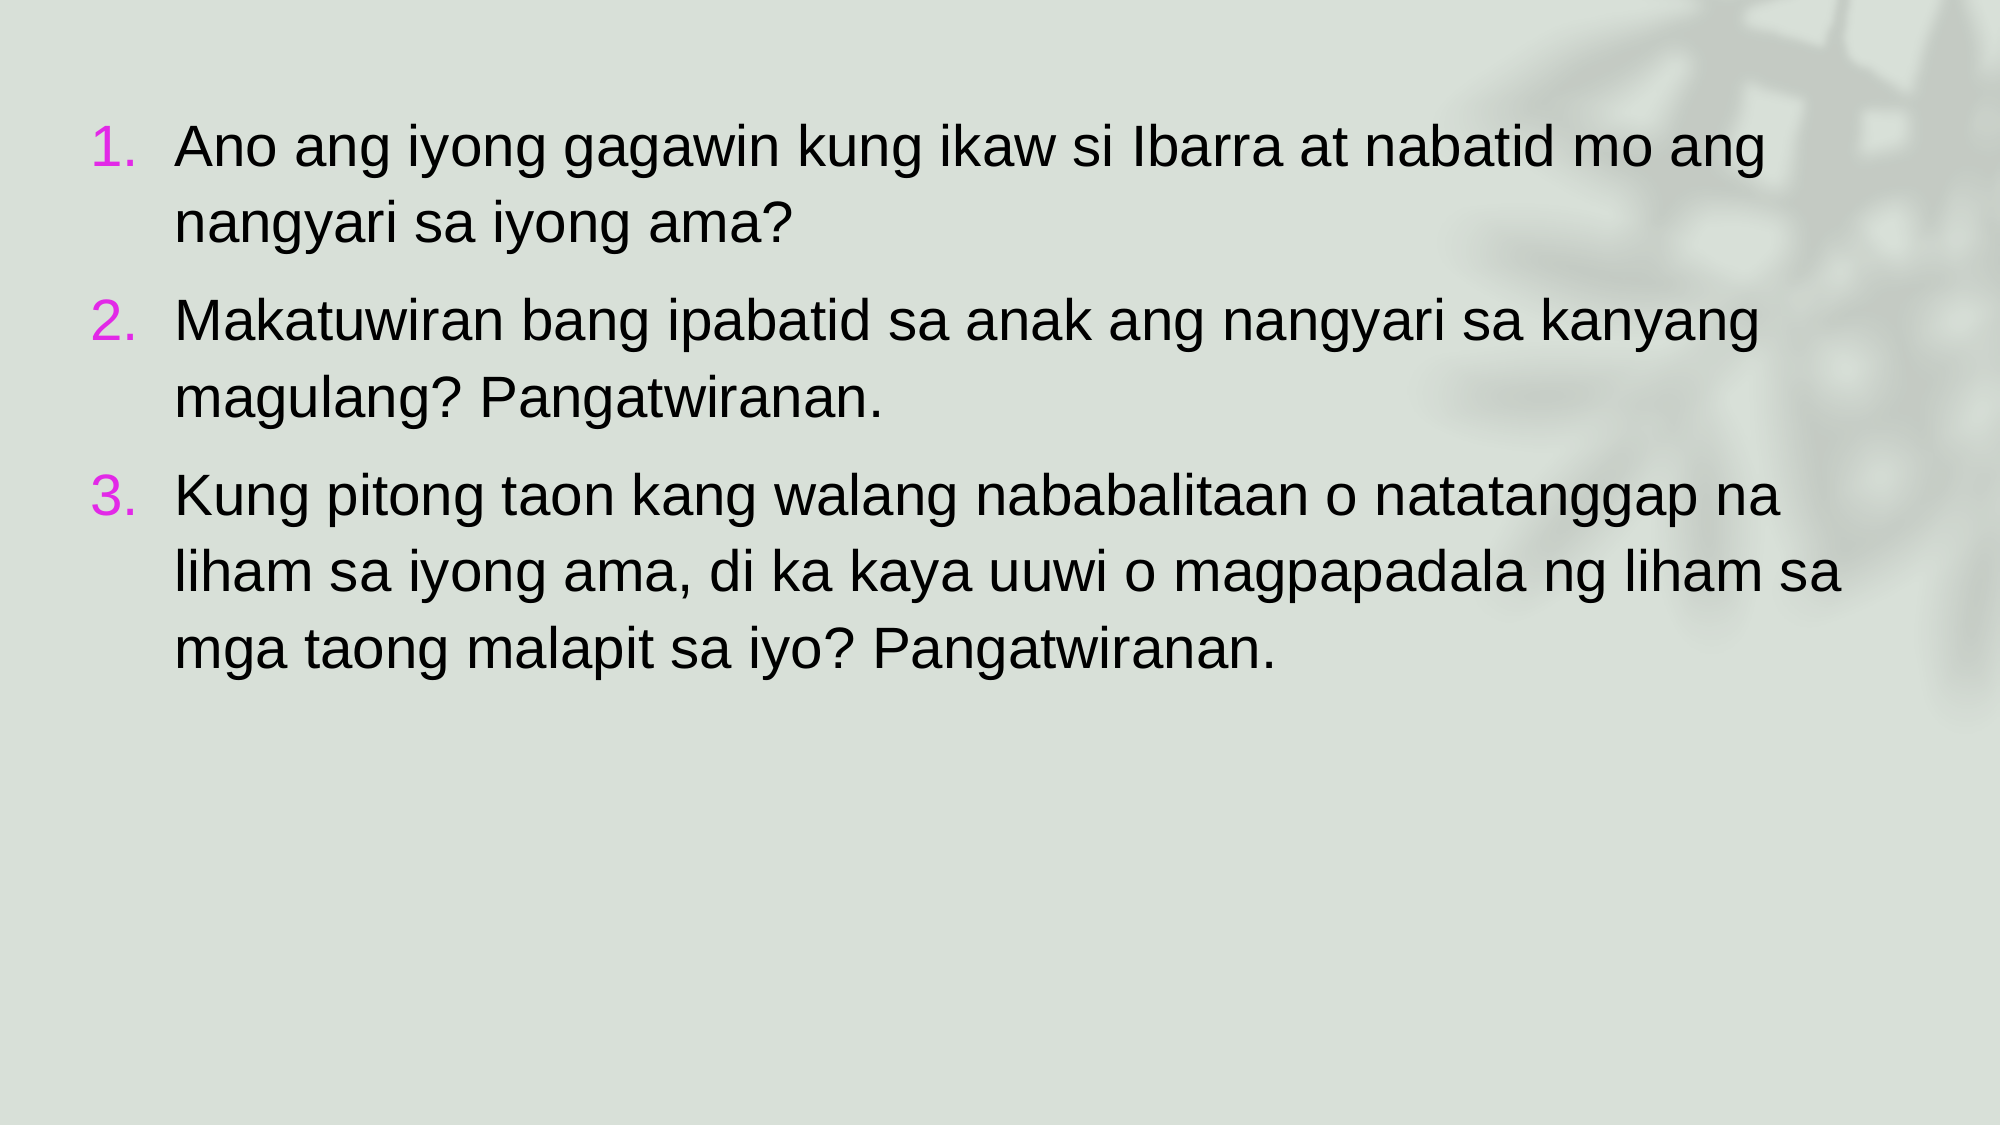

Ano ang iyong gagawin kung ikaw si Ibarra at nabatid mo ang nangyari sa iyong ama?
Makatuwiran bang ipabatid sa anak ang nangyari sa kanyang magulang? Pangatwiranan.
Kung pitong taon kang walang nababalitaan o natatanggap na liham sa iyong ama, di ka kaya uuwi o magpapadala ng liham sa mga taong malapit sa iyo? Pangatwiranan.